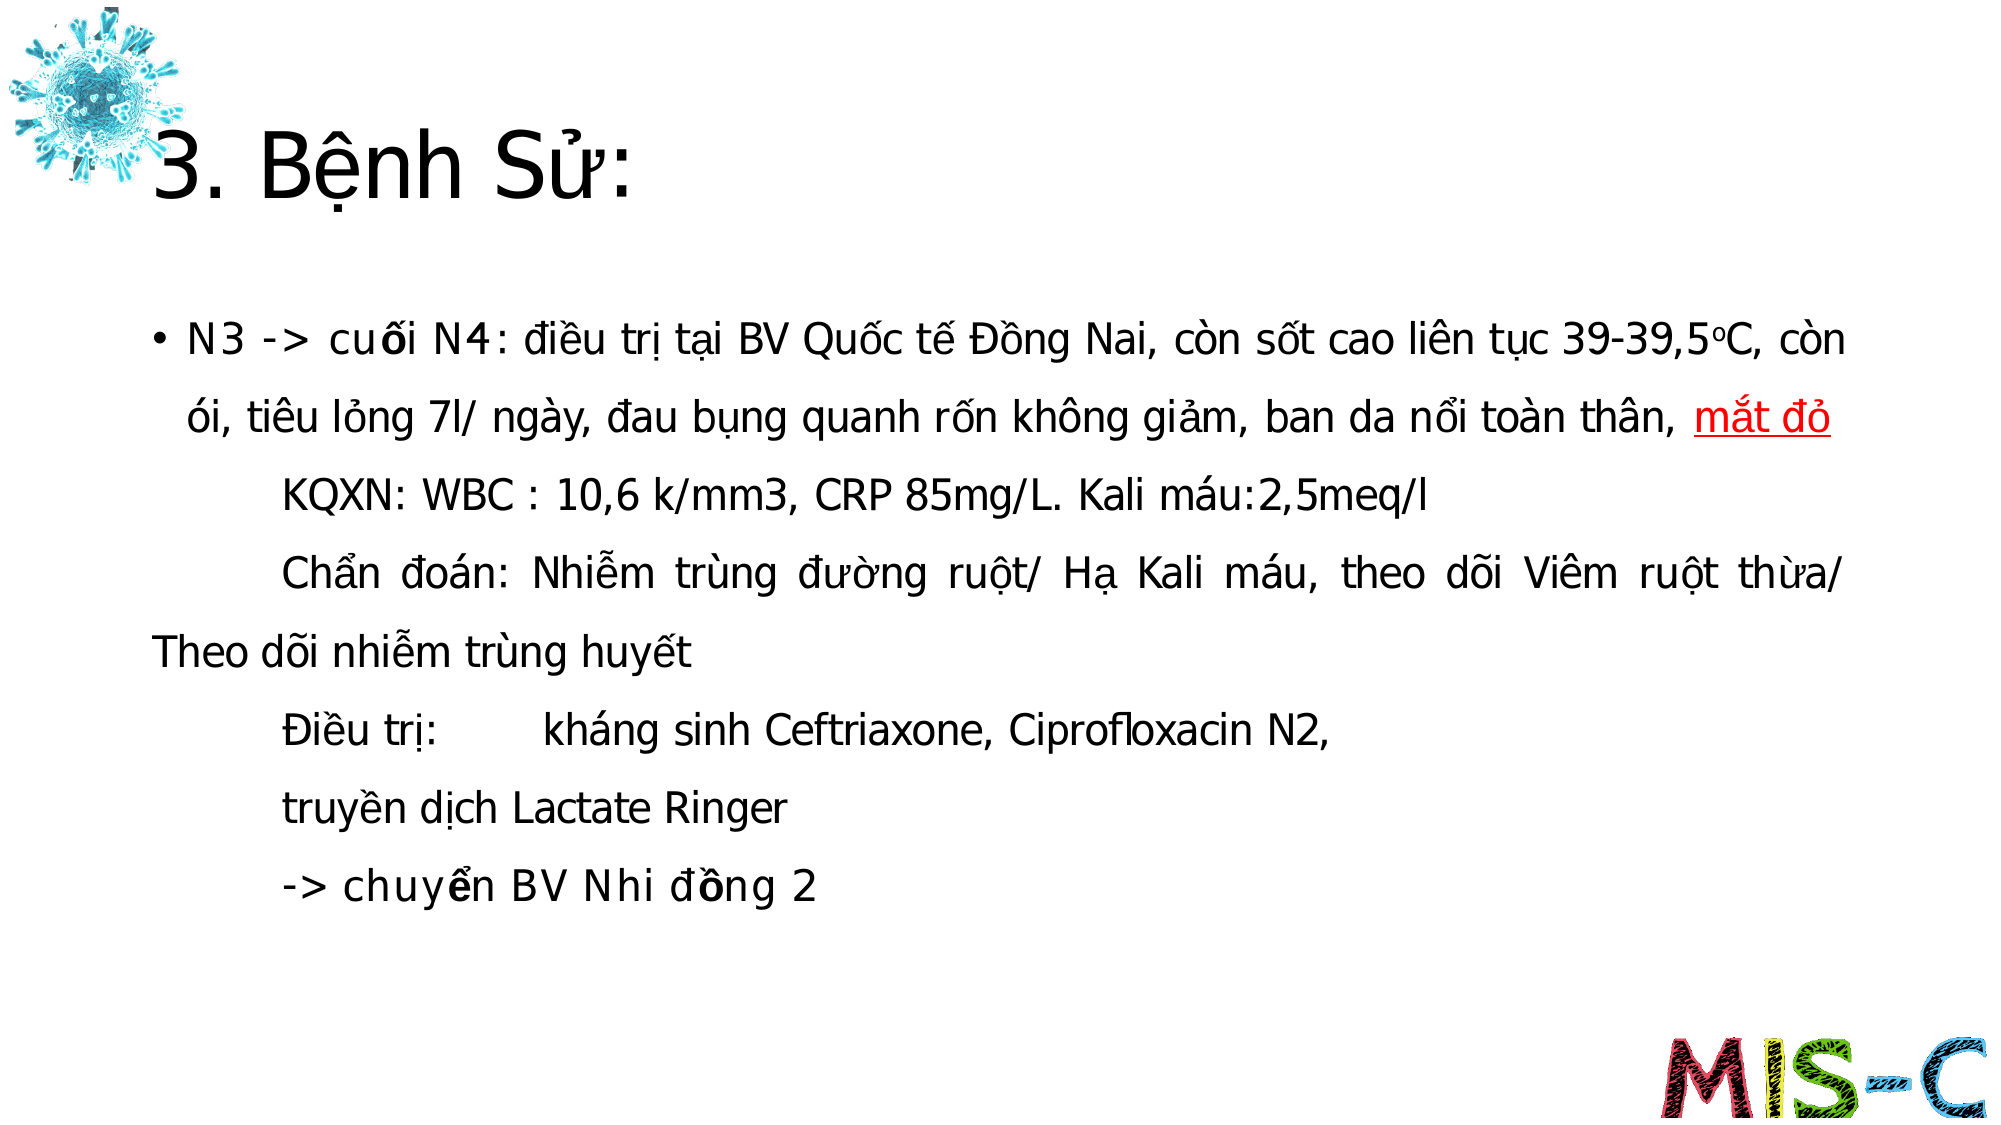

# 3. Bệnh Sử:
N3 -> cuối N4: điều trị tại BV Quốc tế Đồng Nai, còn sốt cao liên tục 39-39,5oC, còn ói, tiêu lỏng 7l/ ngày, đau bụng quanh rốn không giảm, ban da nổi toàn thân, mắt đỏ
	KQXN: WBC : 10,6 k/mm3, CRP 85mg/L. Kali máu:2,5meq/l
	Chẩn đoán: Nhiễm trùng đường ruột/ Hạ Kali máu, theo dõi Viêm ruột thừa/ Theo dõi nhiễm trùng huyết
	Điều trị: 	kháng sinh Ceftriaxone, Ciprofloxacin N2,
			truyền dịch Lactate Ringer
	-> chuyển BV Nhi đồng 2